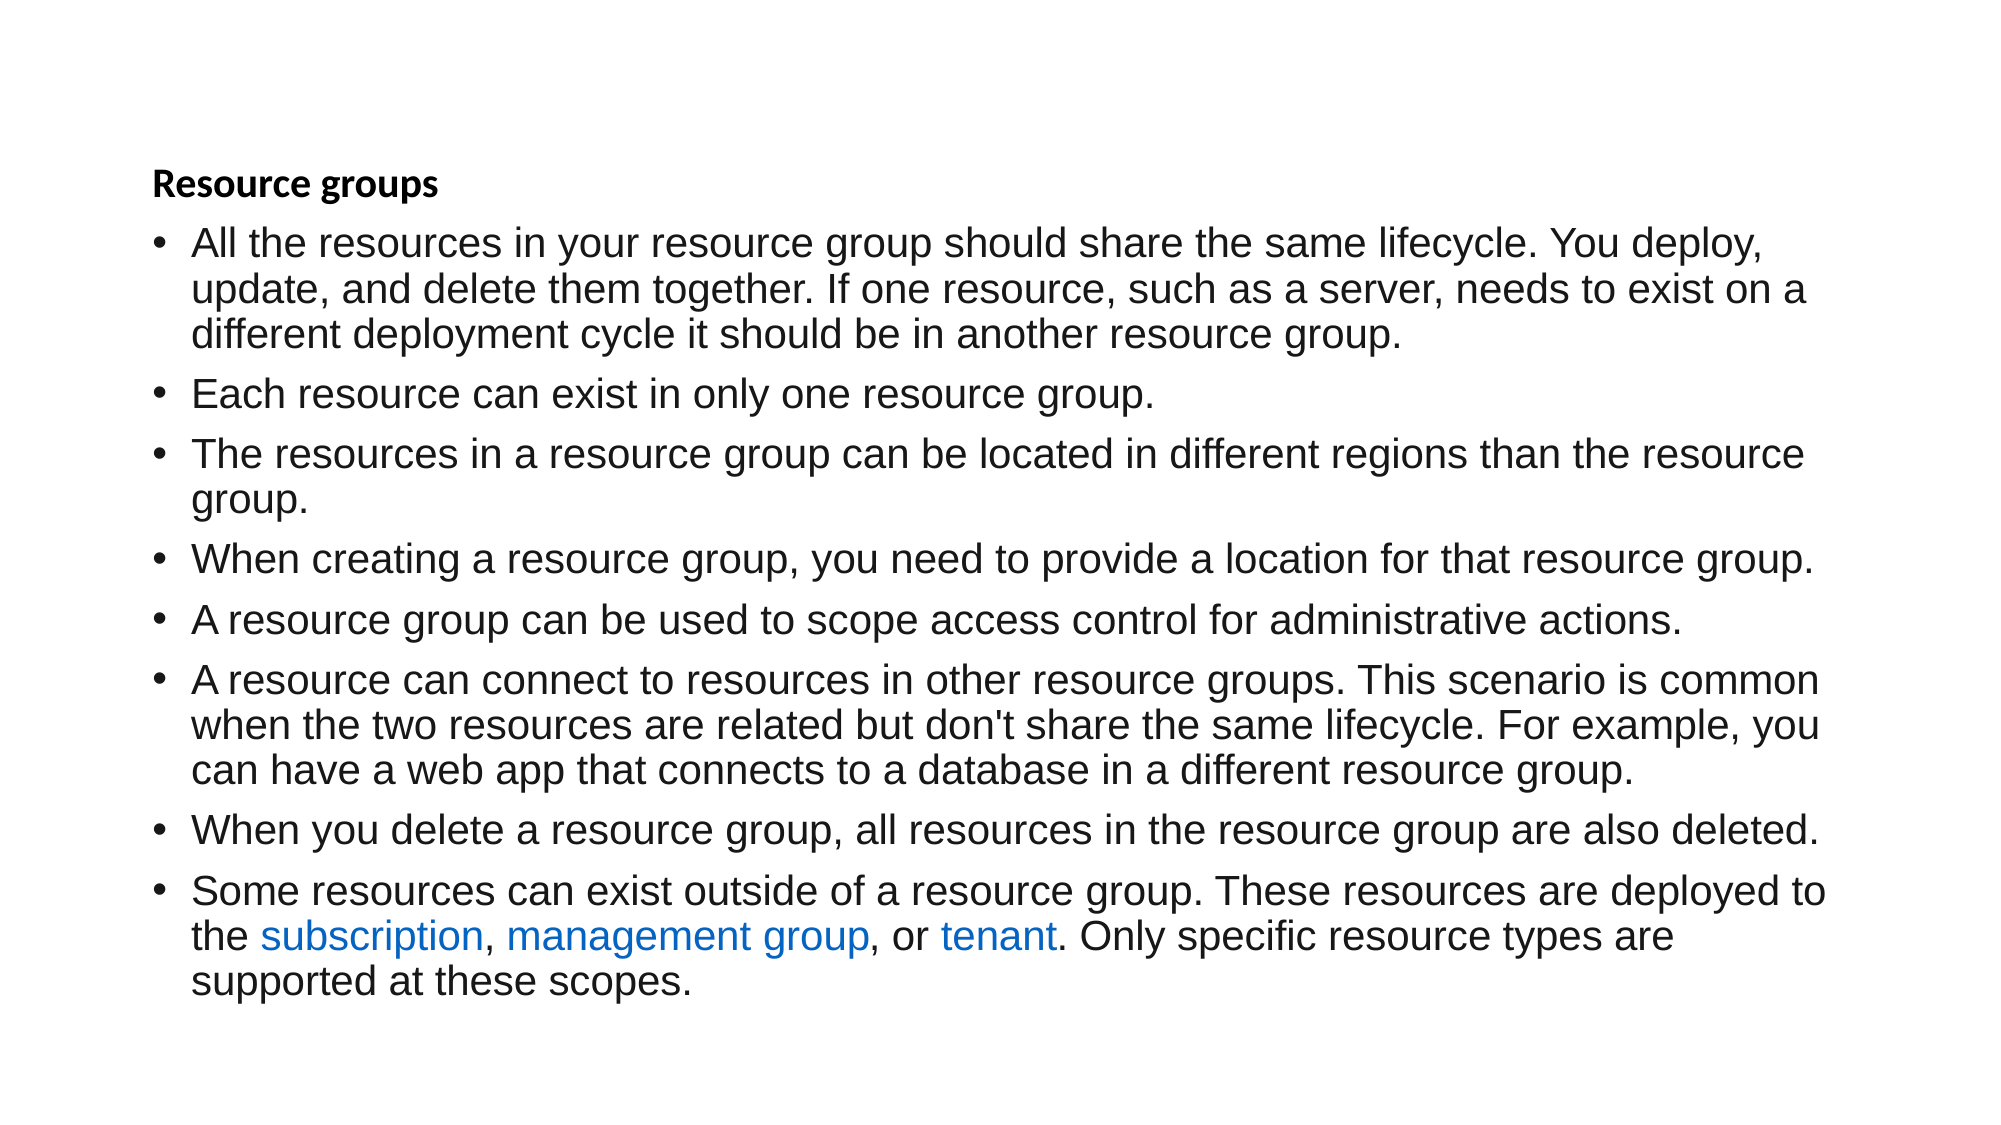

Resource groups
All the resources in your resource group should share the same lifecycle. You deploy, update, and delete them together. If one resource, such as a server, needs to exist on a different deployment cycle it should be in another resource group.
Each resource can exist in only one resource group.
The resources in a resource group can be located in different regions than the resource group.
When creating a resource group, you need to provide a location for that resource group.
A resource group can be used to scope access control for administrative actions.
A resource can connect to resources in other resource groups. This scenario is common when the two resources are related but don't share the same lifecycle. For example, you can have a web app that connects to a database in a different resource group.
When you delete a resource group, all resources in the resource group are also deleted.
Some resources can exist outside of a resource group. These resources are deployed to the subscription, management group, or tenant. Only specific resource types are supported at these scopes.